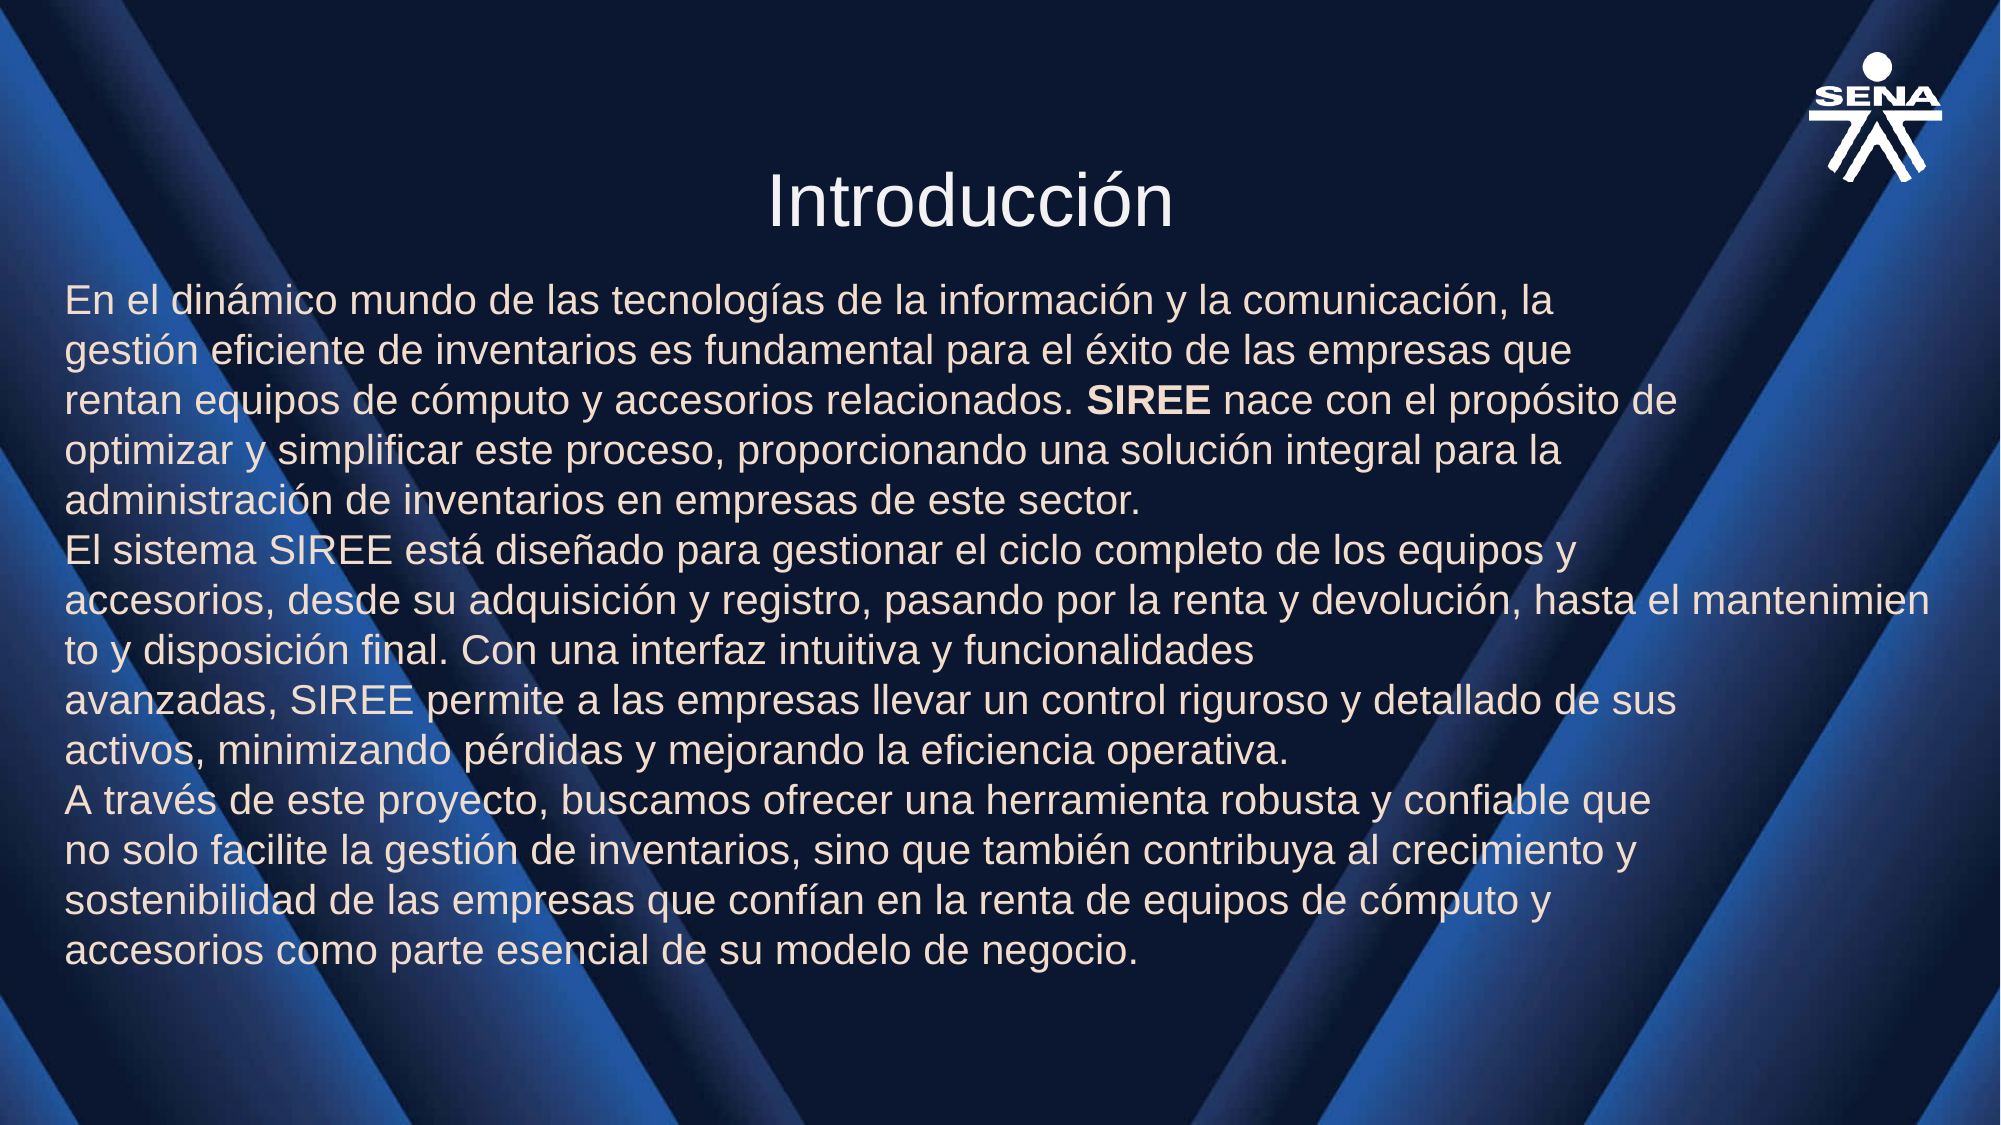

Introducción
En el dinámico mundo de las tecnologías de la información y la comunicación, la
gestión eficiente de inventarios es fundamental para el éxito de las empresas que
rentan equipos de cómputo y accesorios relacionados. SIREE nace con el propósito de
optimizar y simplificar este proceso, proporcionando una solución integral para la
administración de inventarios en empresas de este sector.
El sistema SIREE está diseñado para gestionar el ciclo completo de los equipos y
accesorios, desde su adquisición y registro, pasando por la renta y devolución, hasta el mantenimiento y disposición final. Con una interfaz intuitiva y funcionalidades
avanzadas, SIREE permite a las empresas llevar un control riguroso y detallado de sus
activos, minimizando pérdidas y mejorando la eficiencia operativa.
A través de este proyecto, buscamos ofrecer una herramienta robusta y confiable que
no solo facilite la gestión de inventarios, sino que también contribuya al crecimiento y
sostenibilidad de las empresas que confían en la renta de equipos de cómputo y
accesorios como parte esencial de su modelo de negocio.